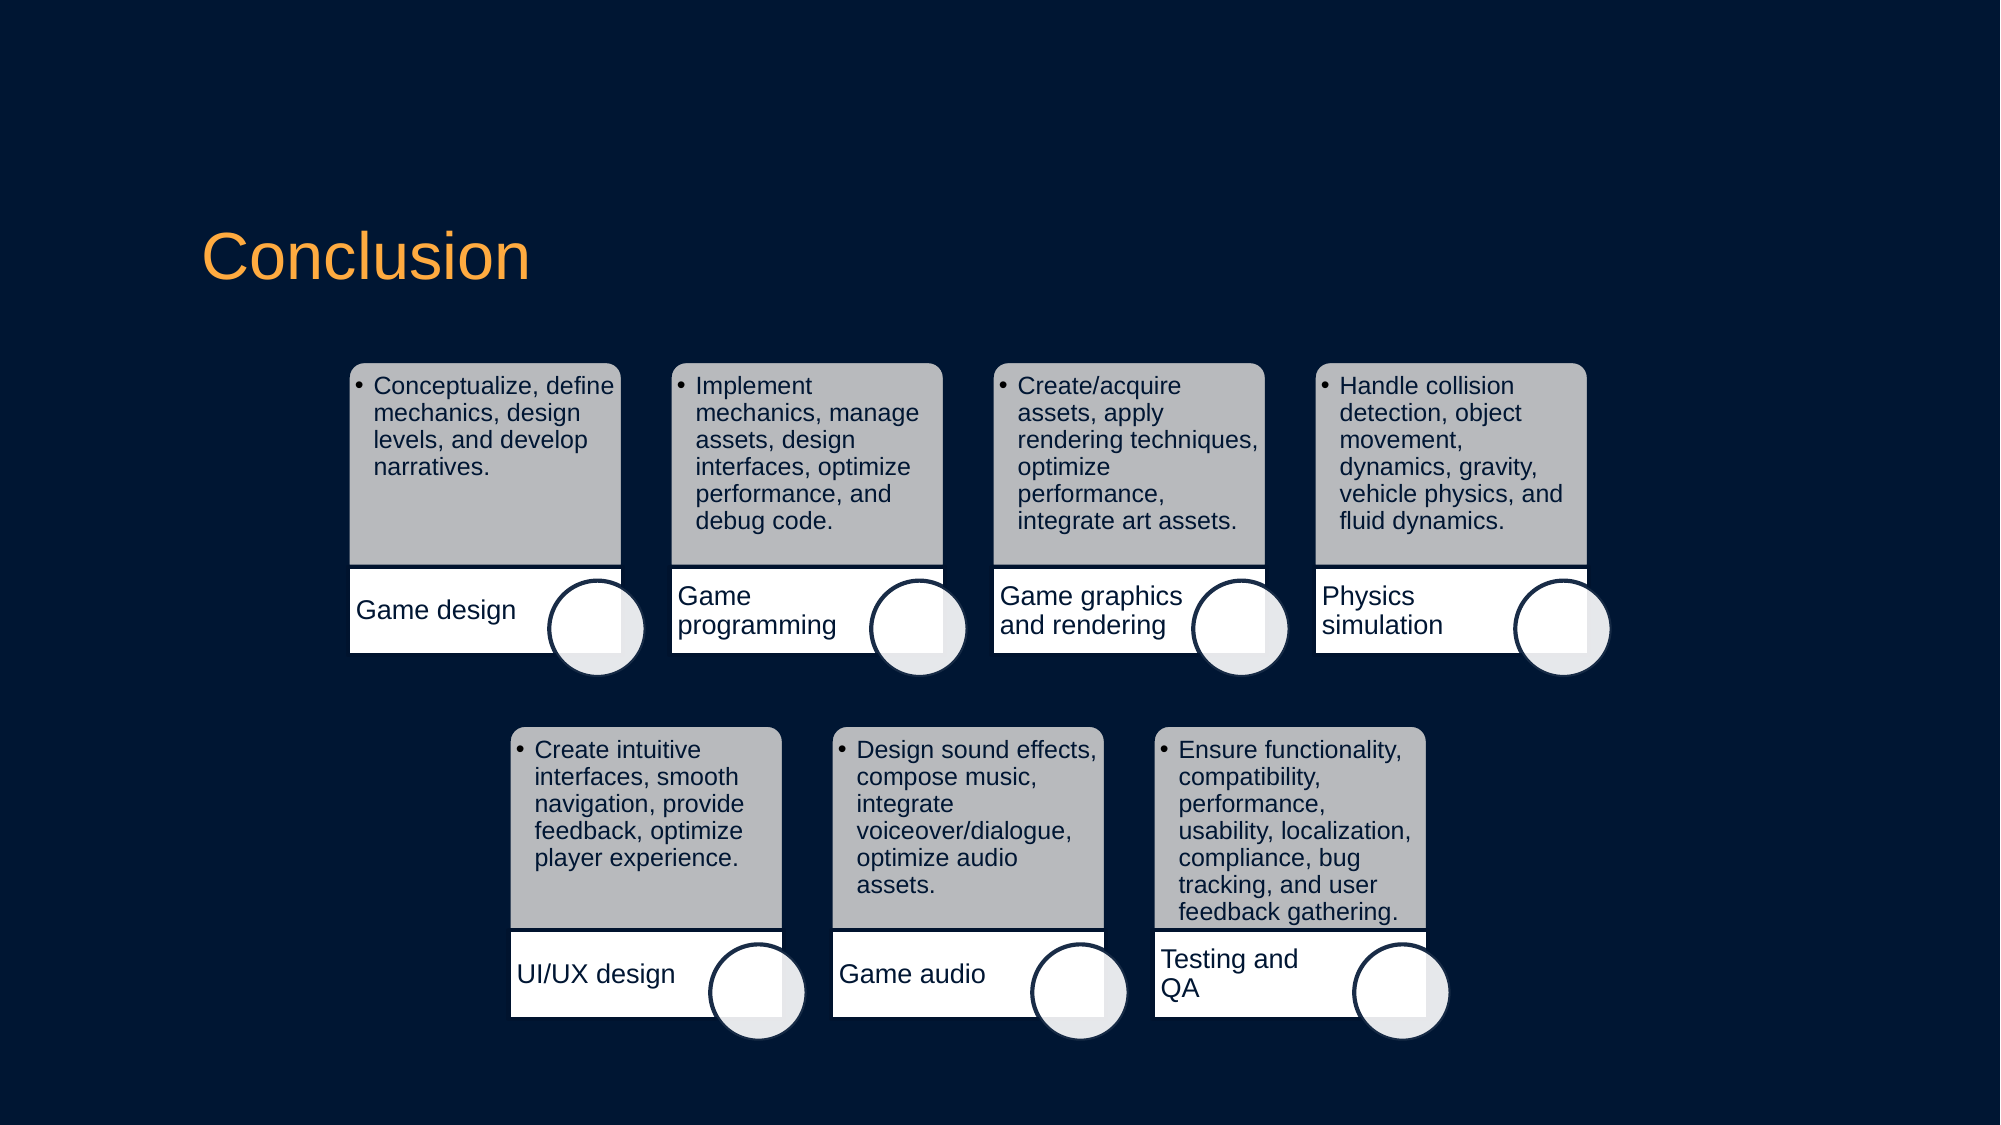

5/18/2023
Game Development In Computing
16
# Conclusion
Conceptualize, define mechanics, design levels, and develop narratives.
Game design
Implement mechanics, manage assets, design interfaces, optimize performance, and debug code.
Game programming
Create/acquire assets, apply rendering techniques, optimize performance, integrate art assets.
Game graphics and rendering
Handle collision detection, object movement, dynamics, gravity, vehicle physics, and fluid dynamics.
Physics simulation
Create intuitive interfaces, smooth navigation, provide feedback, optimize player experience.
UI/UX design
Design sound effects, compose music, integrate voiceover/dialogue, optimize audio assets.
Game audio
Ensure functionality, compatibility, performance, usability, localization, compliance, bug tracking, and user feedback gathering.
Testing and QA